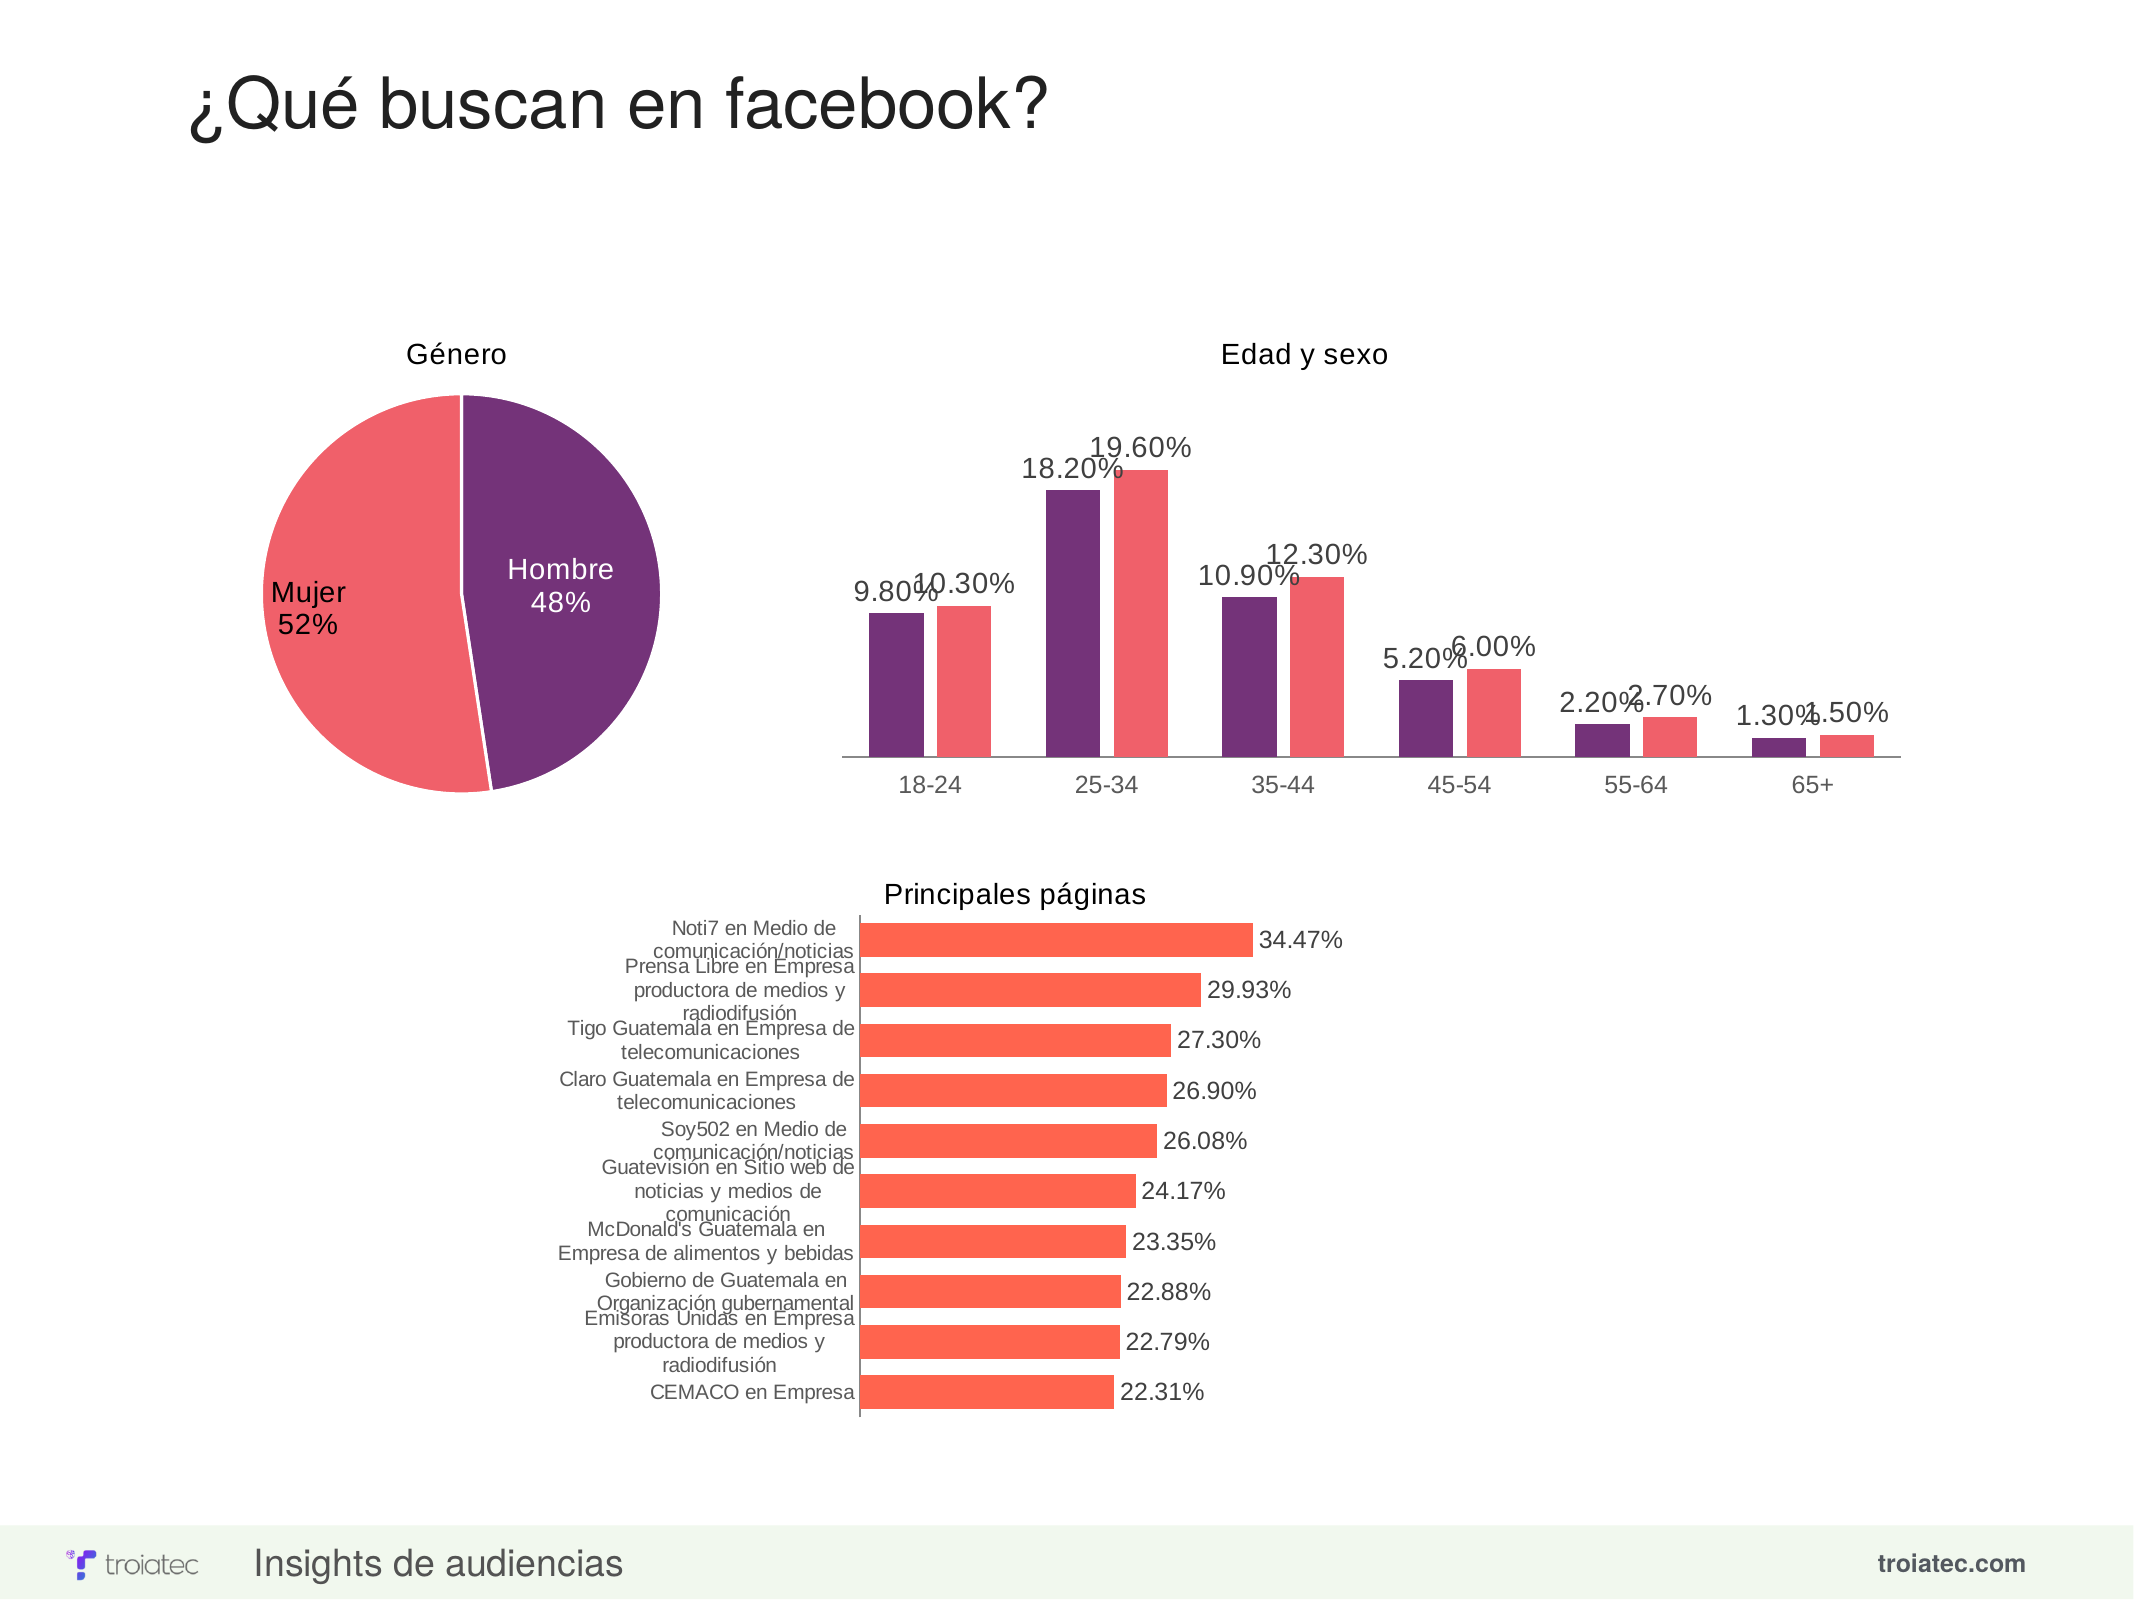

¿Qué buscan en facebook?

### Chart: Género

| Category | Género |
|---|---|
| Hombre | 0.47600000000000003 |
| Mujer | 0.524 |

### Chart: Edad y sexo

| Category | Hombre | Mujer |
|---|---|---|
| 18-24 | 0.098 | 0.10300000000000001 |
| 25-34 | 0.182 | 0.196 |
| 35-44 | 0.109 | 0.12300000000000001 |
| 45-54 | 0.052000000000000005 | 0.06 |
| 55-64 | 0.022000000000000002 | 0.027000000000000003 |
| 65+ | 0.013000000000000001 | 0.015 |

### Chart: Principales páginas

| Category | Paginas |
|---|---|
| Noti7 en Medio de comunicación/noticias | 0.3447 |
| Prensa Libre en Empresa productora de medios y radiodifusión | 0.2993 |
| Tigo Guatemala en Empresa de telecomunicaciones | 0.273 |
| Claro Guatemala en Empresa de telecomunicaciones | 0.26899999999999996 |
| Soy502 en Medio de comunicación/noticias | 0.2608 |
| Guatevisión en Sitio web de noticias y medios de comunicación | 0.24170000000000003 |
| McDonald's Guatemala en Empresa de alimentos y bebidas | 0.2335 |
| Gobierno de Guatemala en Organización gubernamental | 0.2288 |
| Emisoras Unidas en Empresa productora de medios y radiodifusión | 0.2279 |
| CEMACO en Empresa | 0.2231 |
Insights de audiencias